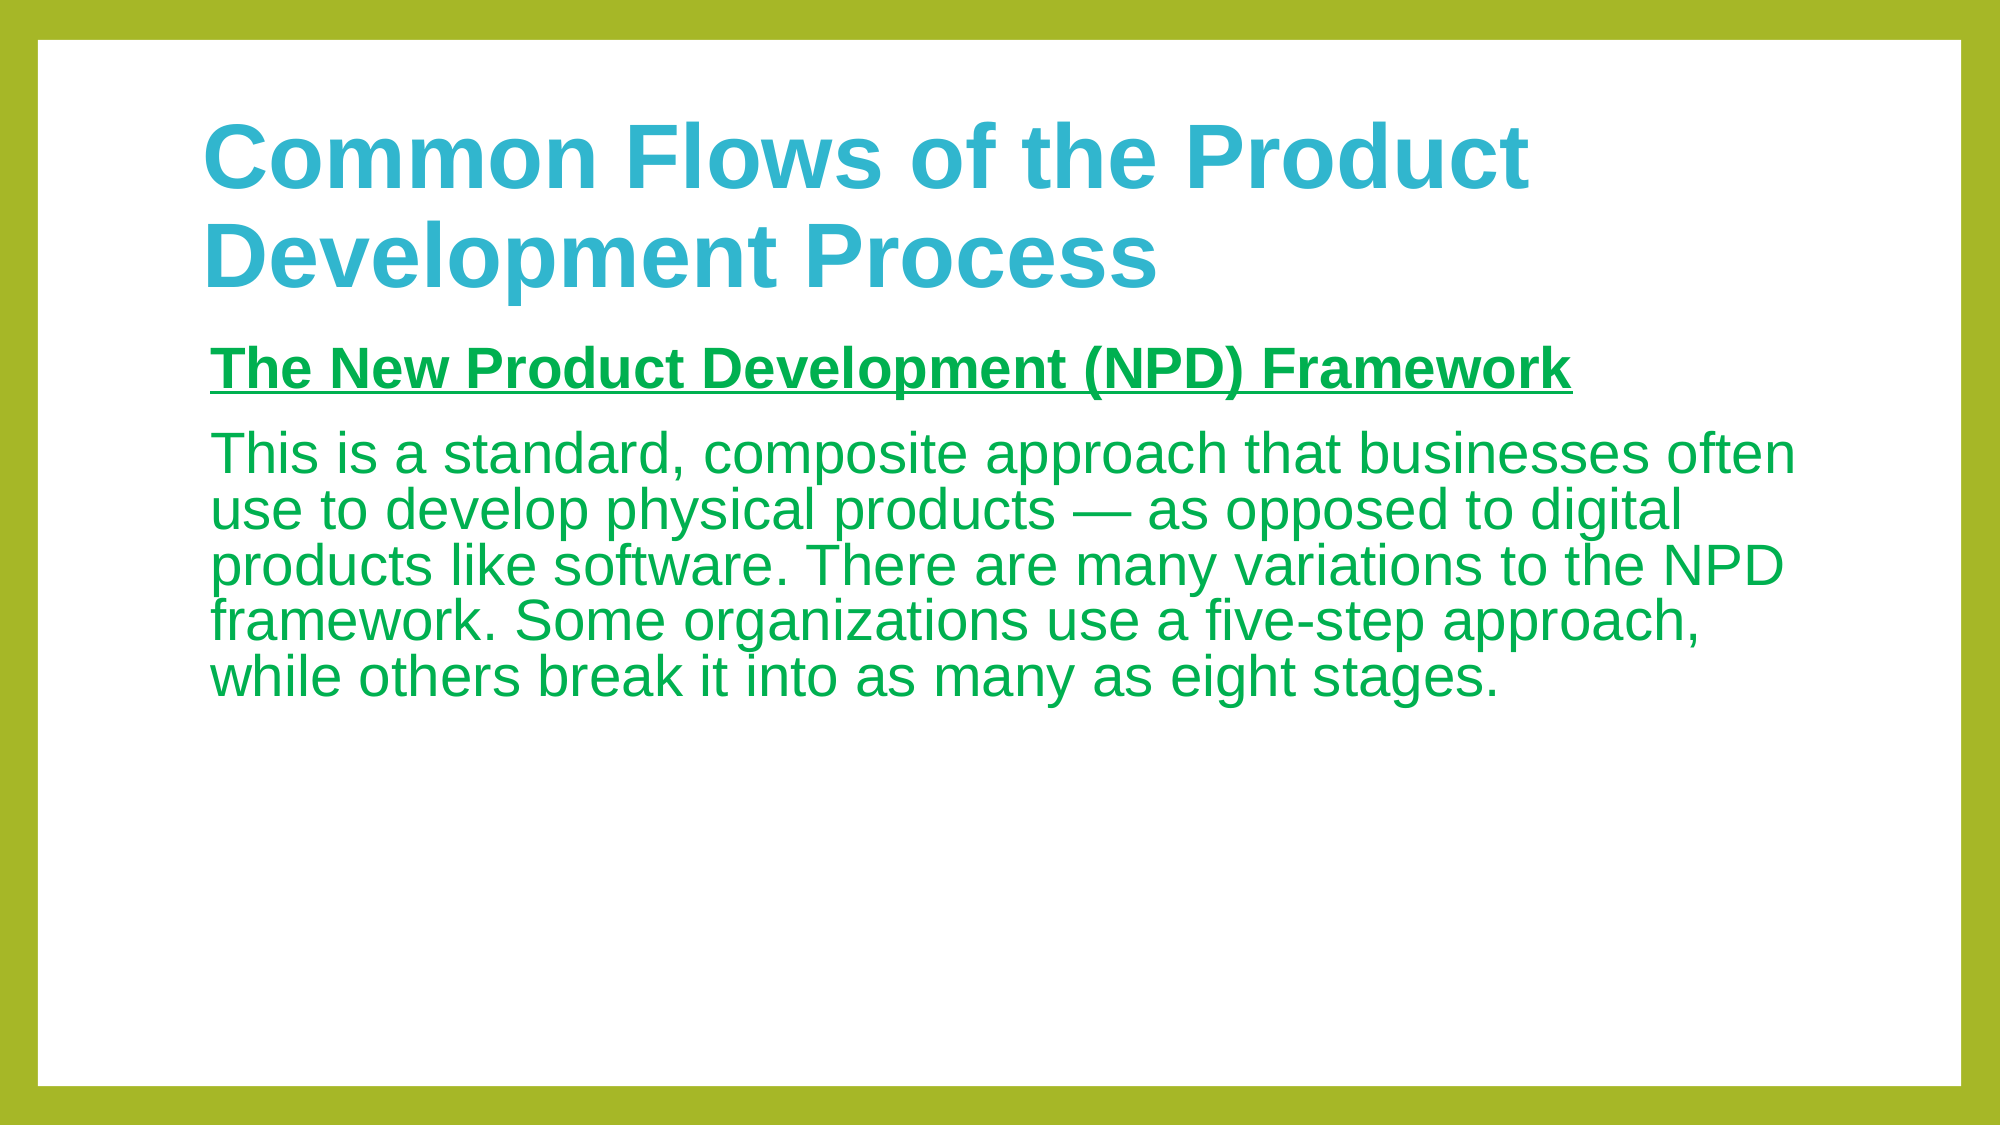

# Common Flows of the Product Development Process
The New Product Development (NPD) Framework
This is a standard, composite approach that businesses often use to develop physical products — as opposed to digital products like software. There are many variations to the NPD framework. Some organizations use a five-step approach, while others break it into as many as eight stages.